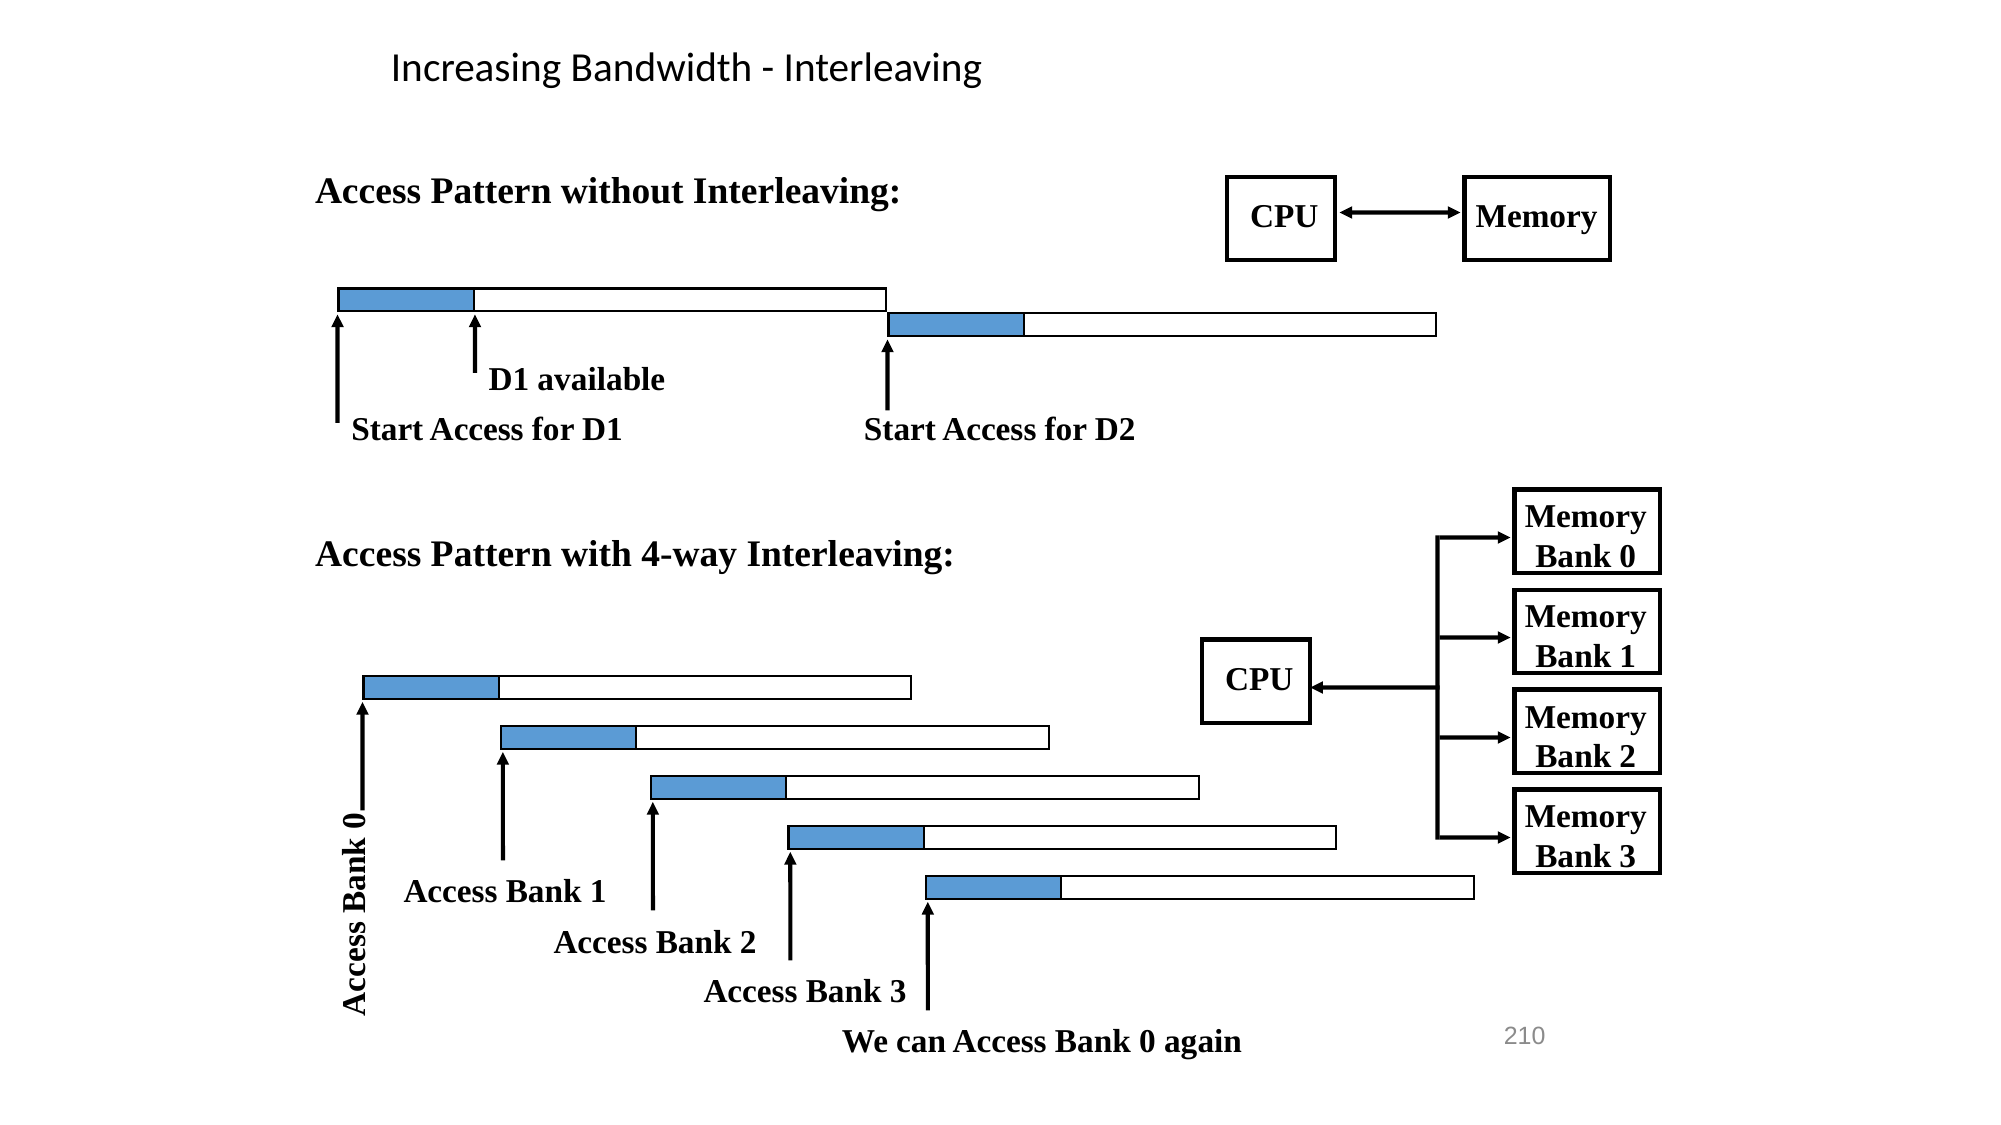

# Increasing Bandwidth - Interleaving
Access Pattern without Interleaving:

CPU
Memory

D1 available
Start Access for D1
Start Access for D2
Memory
Bank 0

Access Pattern with 4-way Interleaving:

Memory
Bank 1

CPU

Memory
Bank 2

Memory
Bank 3

Access Bank 1

Access Bank 0

Access Bank 2
Access Bank 3
210
We can Access Bank 0 again